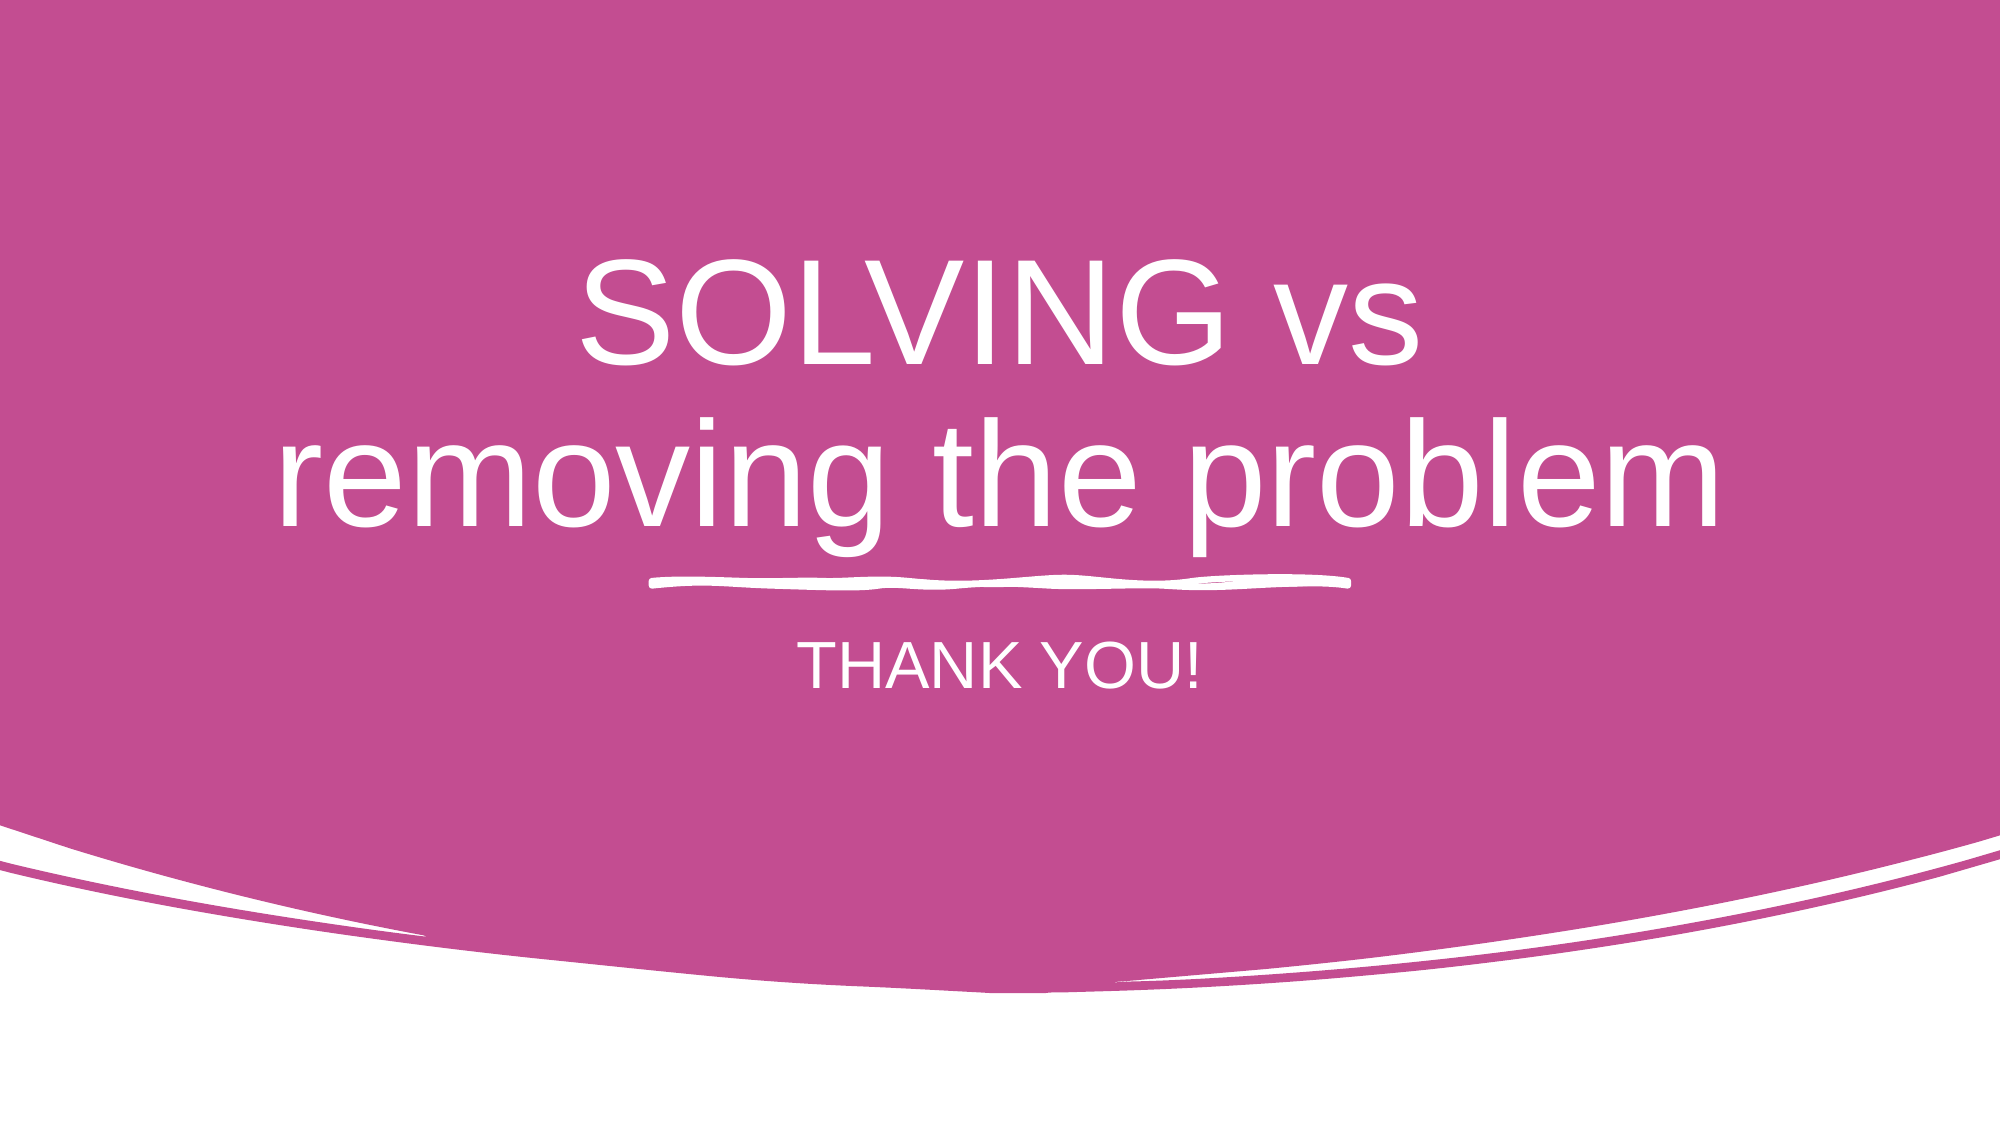

# SOLVING vs removing the problem

THANK YOU!